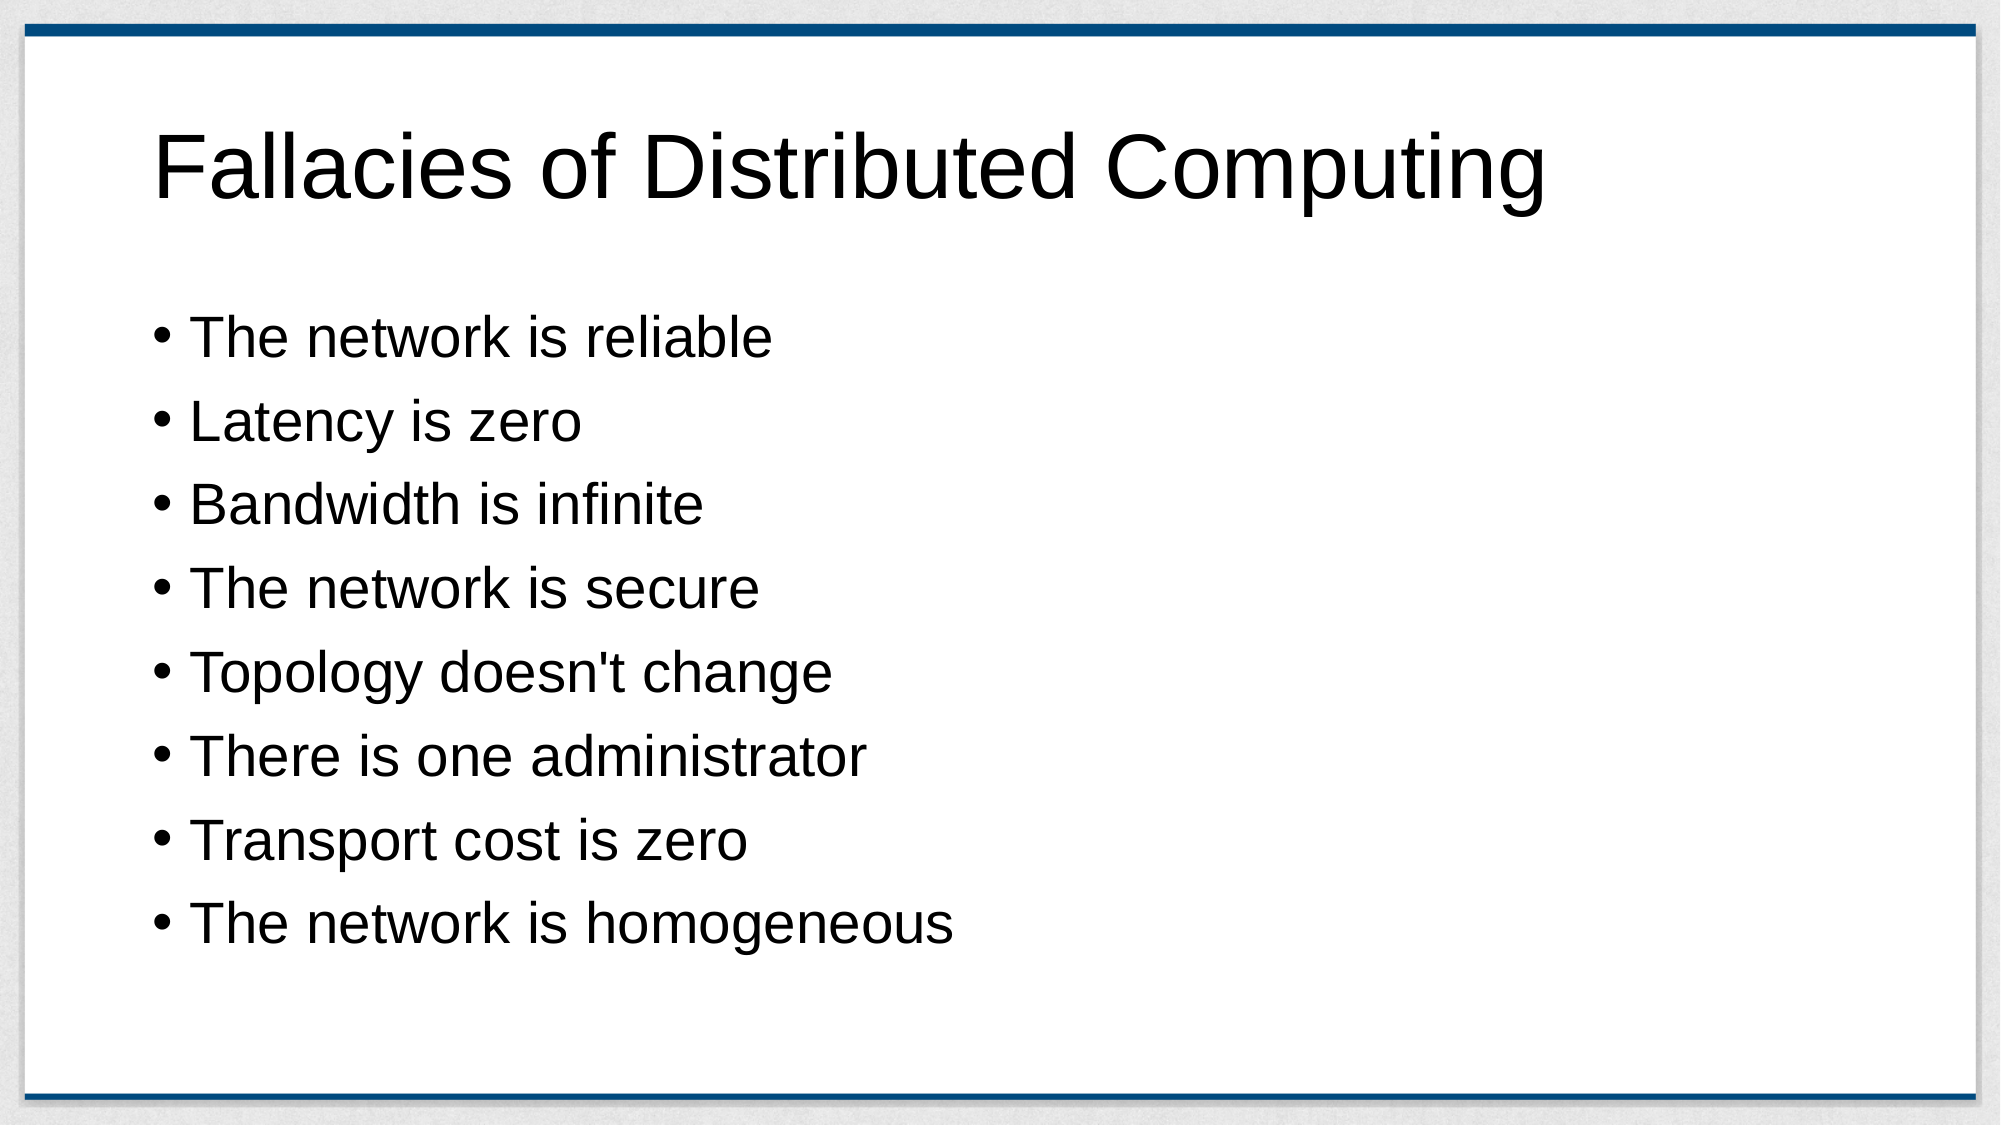

# Fallacies of Distributed Computing
The network is reliable
Latency is zero
Bandwidth is infinite
The network is secure
Topology doesn't change
There is one administrator
Transport cost is zero
The network is homogeneous